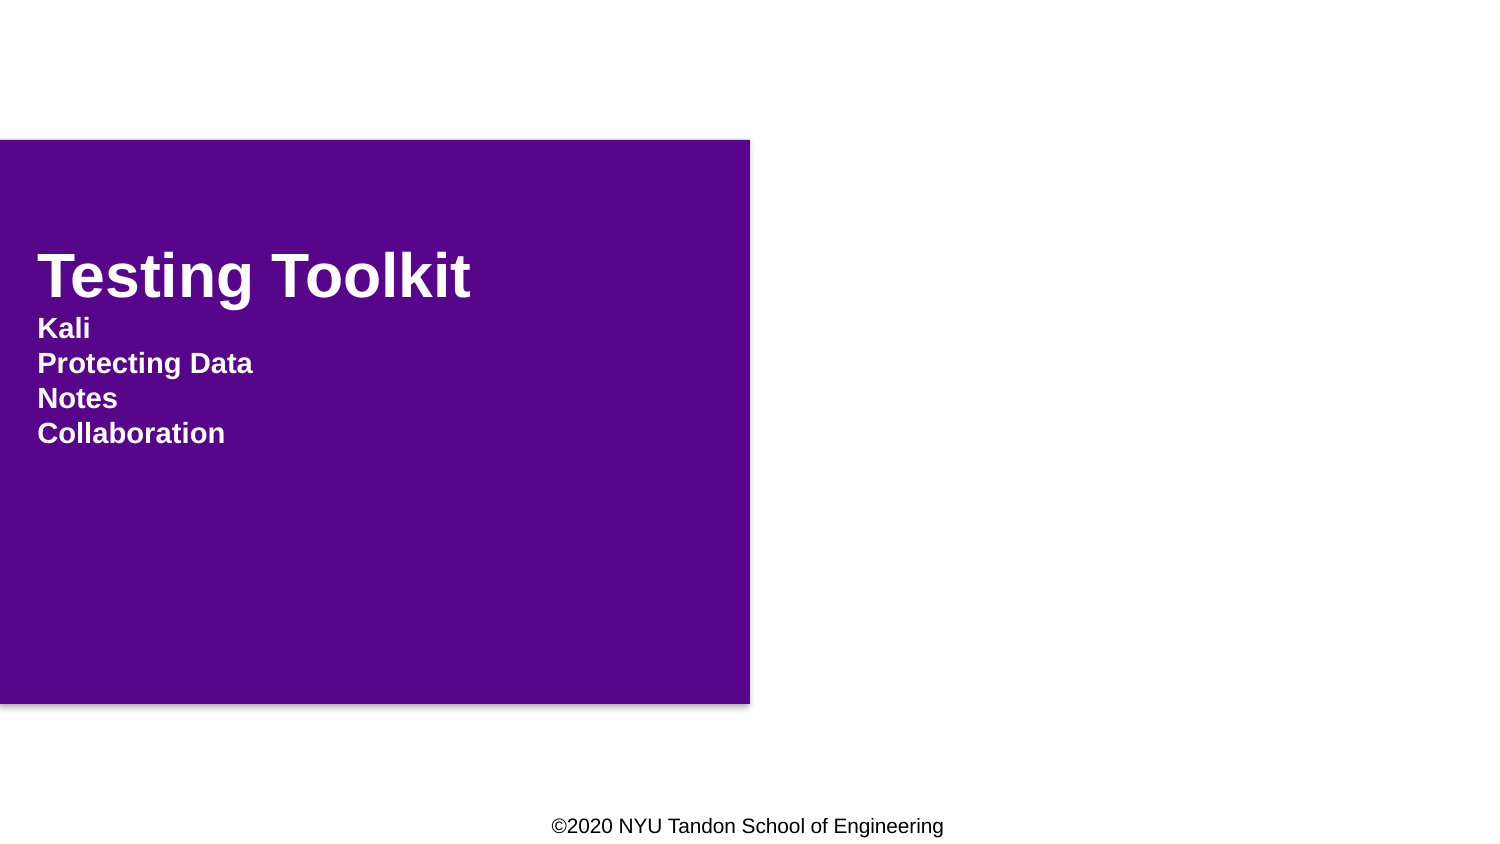

Testing Toolkit
Kali
Protecting Data
Notes
Collaboration